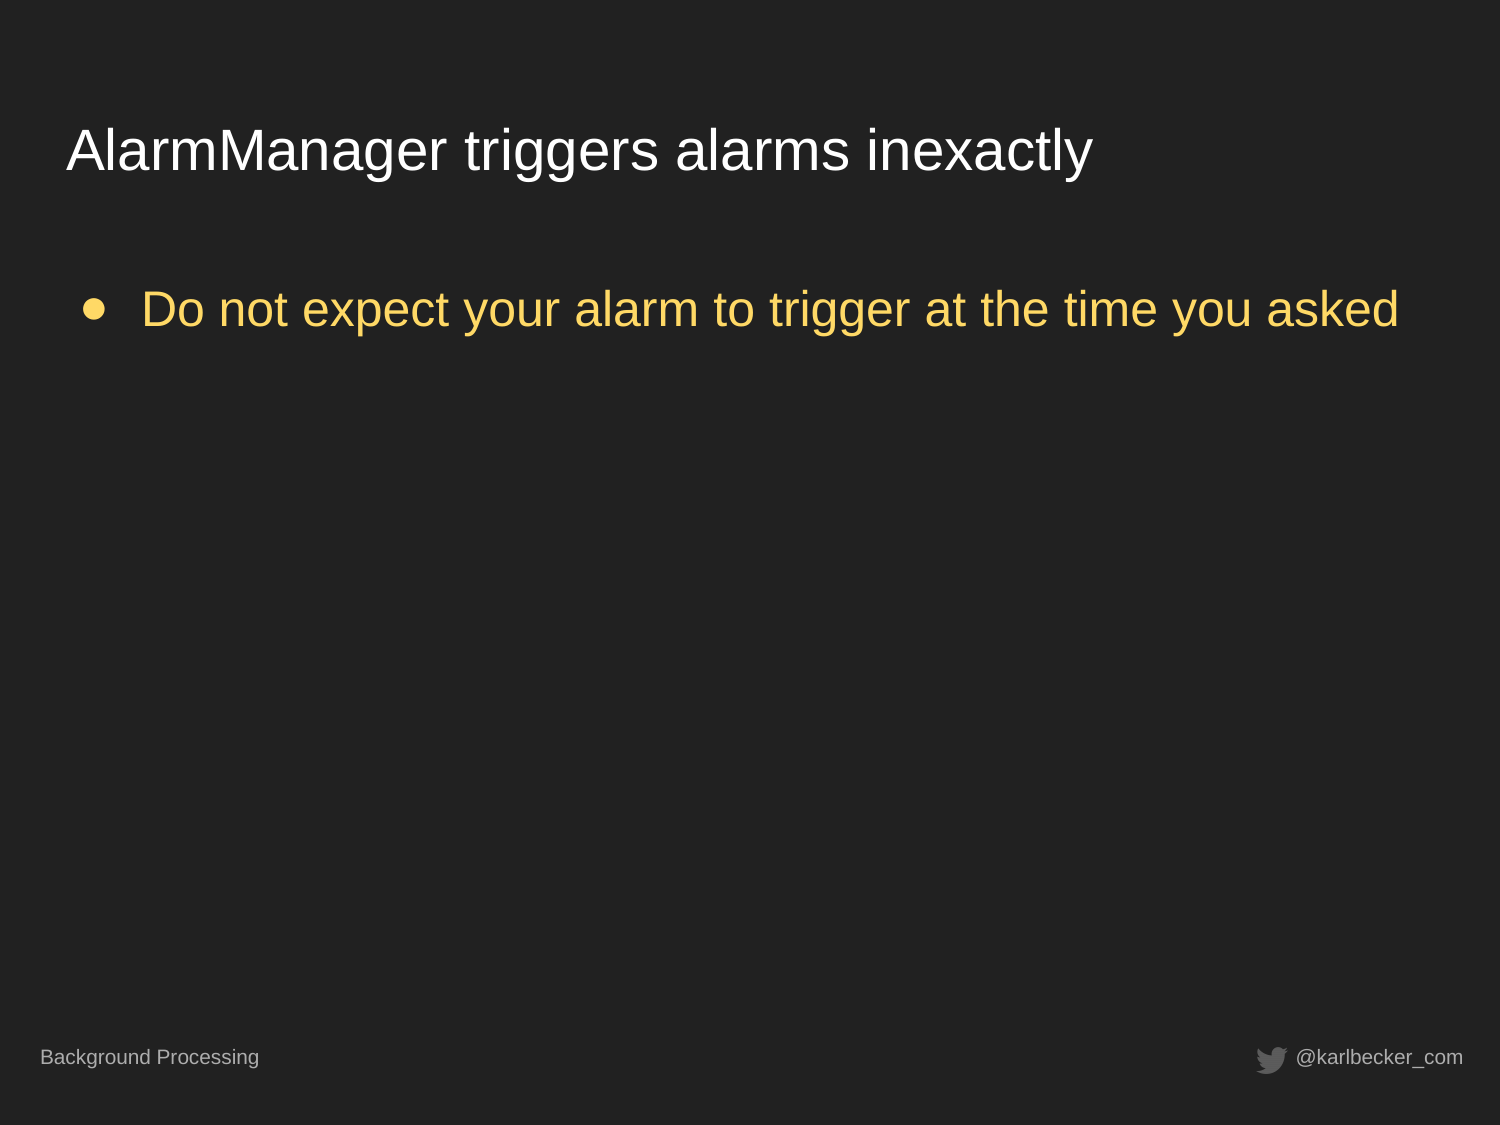

# AlarmManager triggers alarms inexactly

Do not expect your alarm to trigger at the time you asked